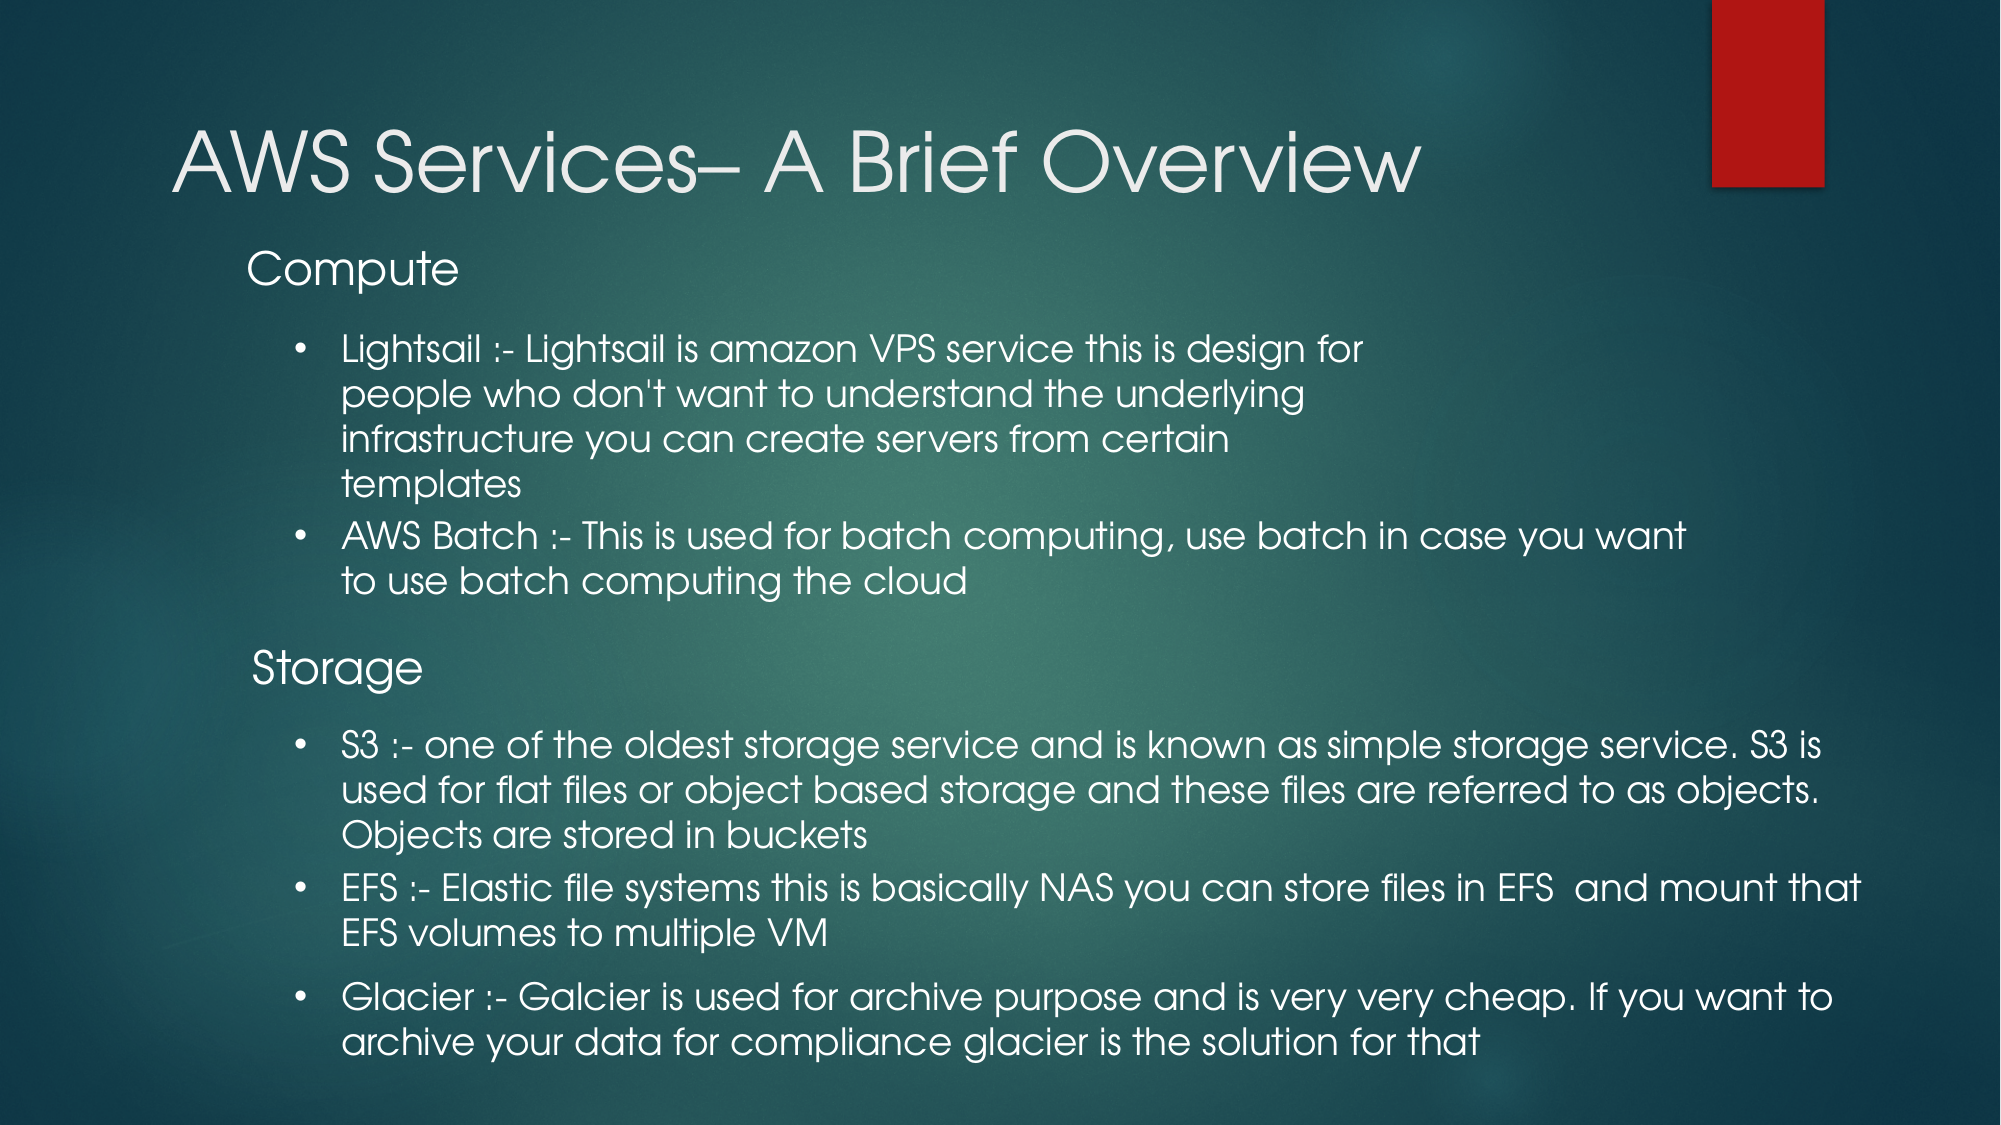

# AWS Services– A Brief Overview
Compute
Lightsail :- Lightsail is amazon VPS service this is design for people who don't want to understand the underlying infrastructure you can create servers from certain templates
AWS Batch :- This is used for batch computing, use batch in case you want to use batch computing the cloud
Storage
S3 :- one of the oldest storage service and is known as simple storage service. S3 is used for flat files or object based storage and these files are referred to as objects. Objects are stored in buckets
EFS :- Elastic file systems this is basically NAS you can store files in EFS  and mount that EFS volumes to multiple VM
Glacier :- Galcier is used for archive purpose and is very very cheap. If you want to archive your data for compliance glacier is the solution for that